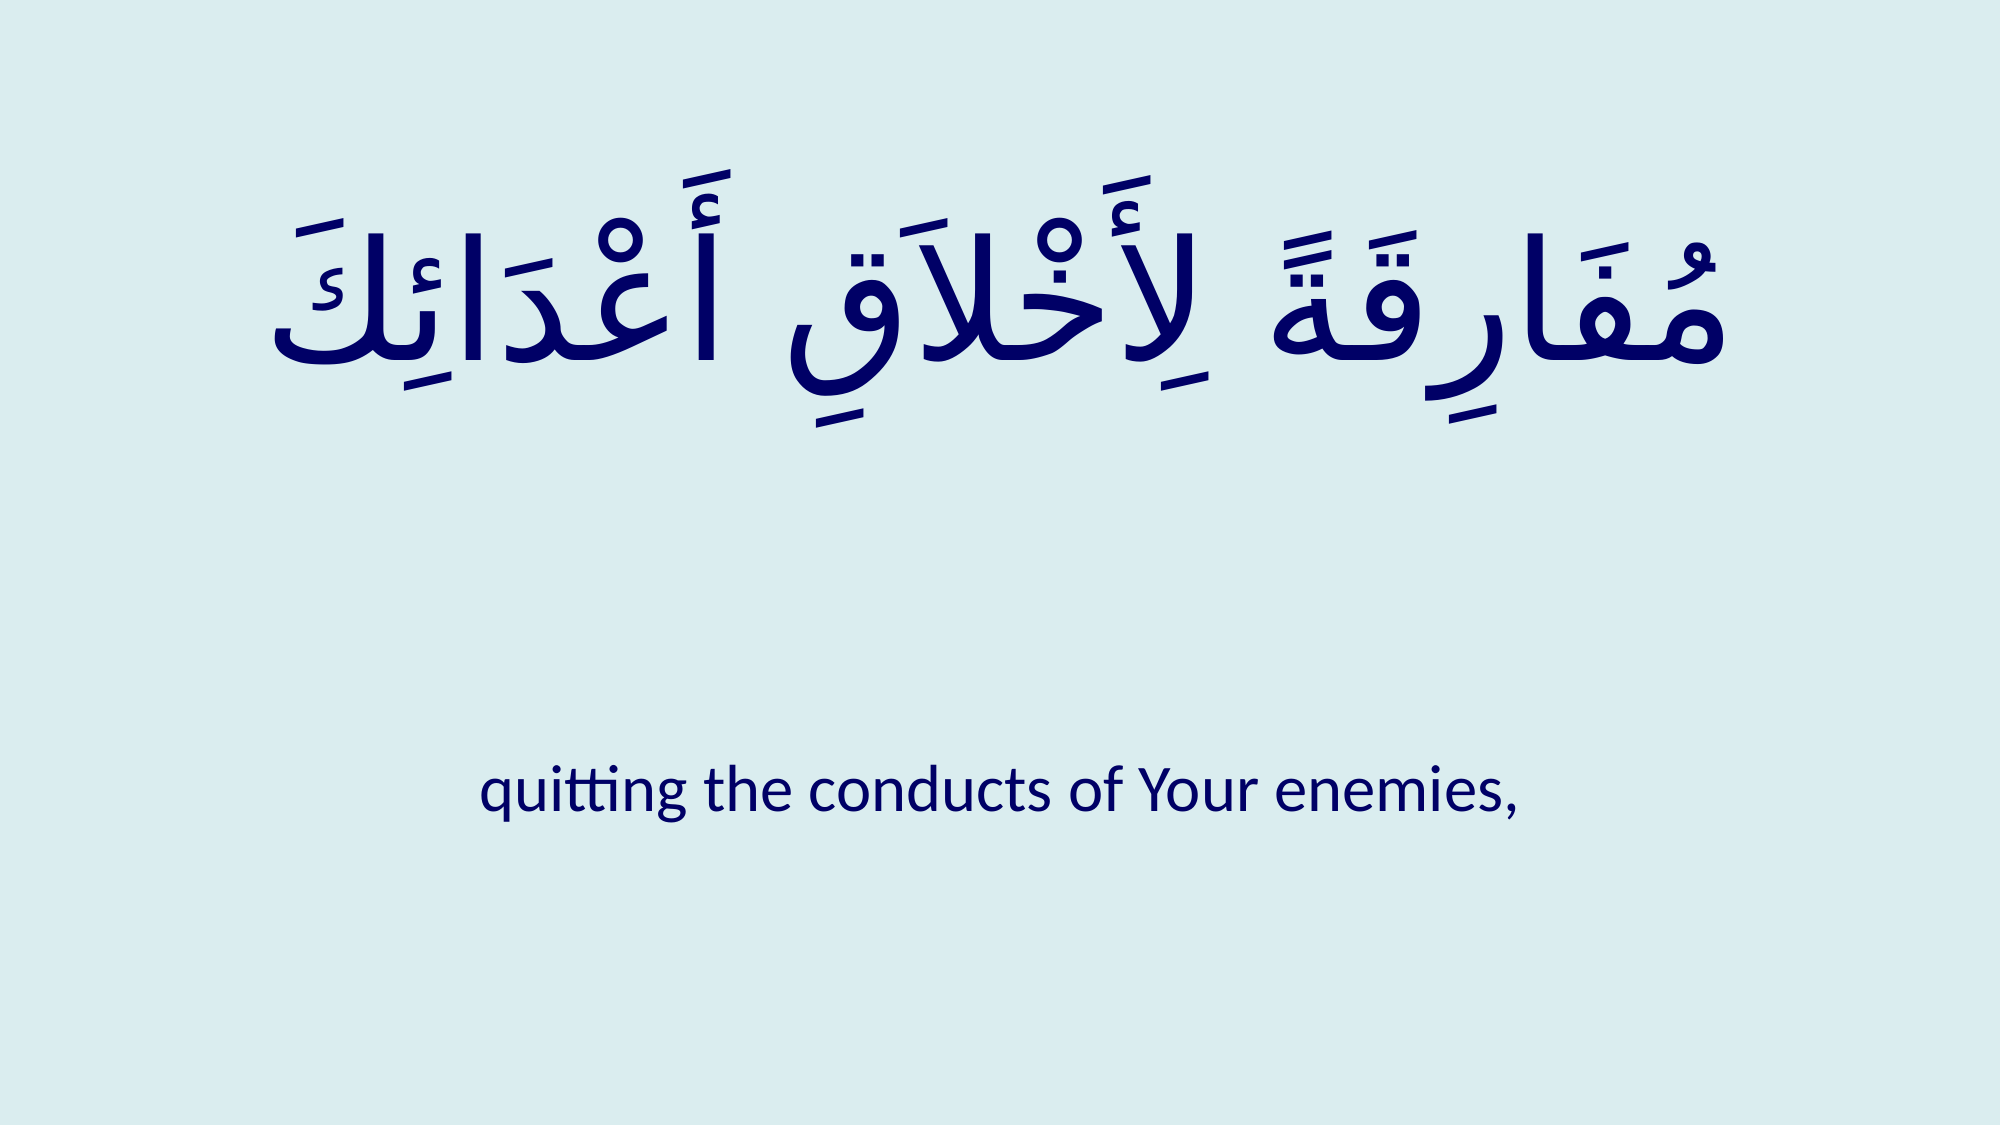

# مُفَارِقَةً لِأَخْلاَقِ أَعْدَائِكَ
quitting the conducts of Your enemies,